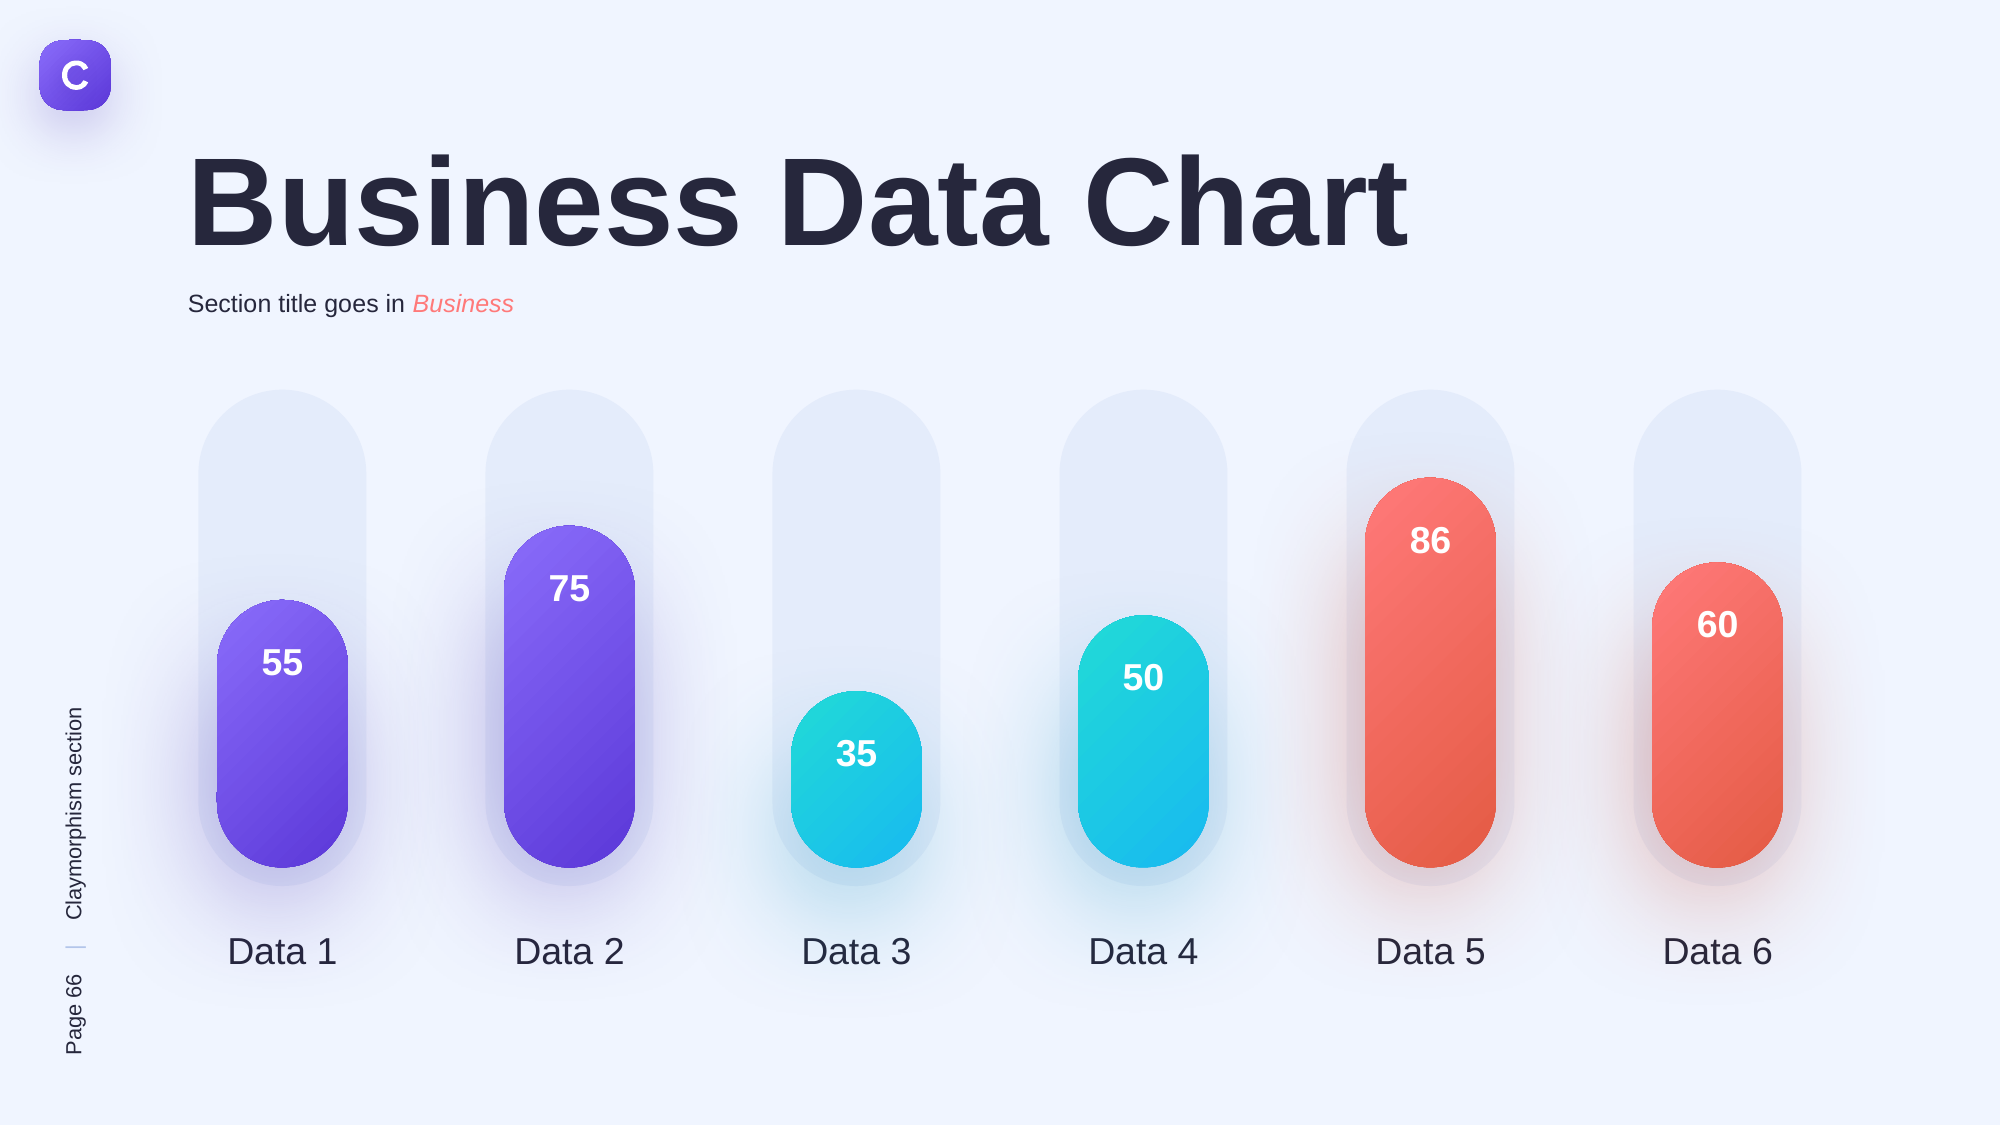

Business Data Chart
Section title goes in Business

86

75

60

55

50

35
Data 1
Data 2
Data 3
Data 4
Data 5
Data 6